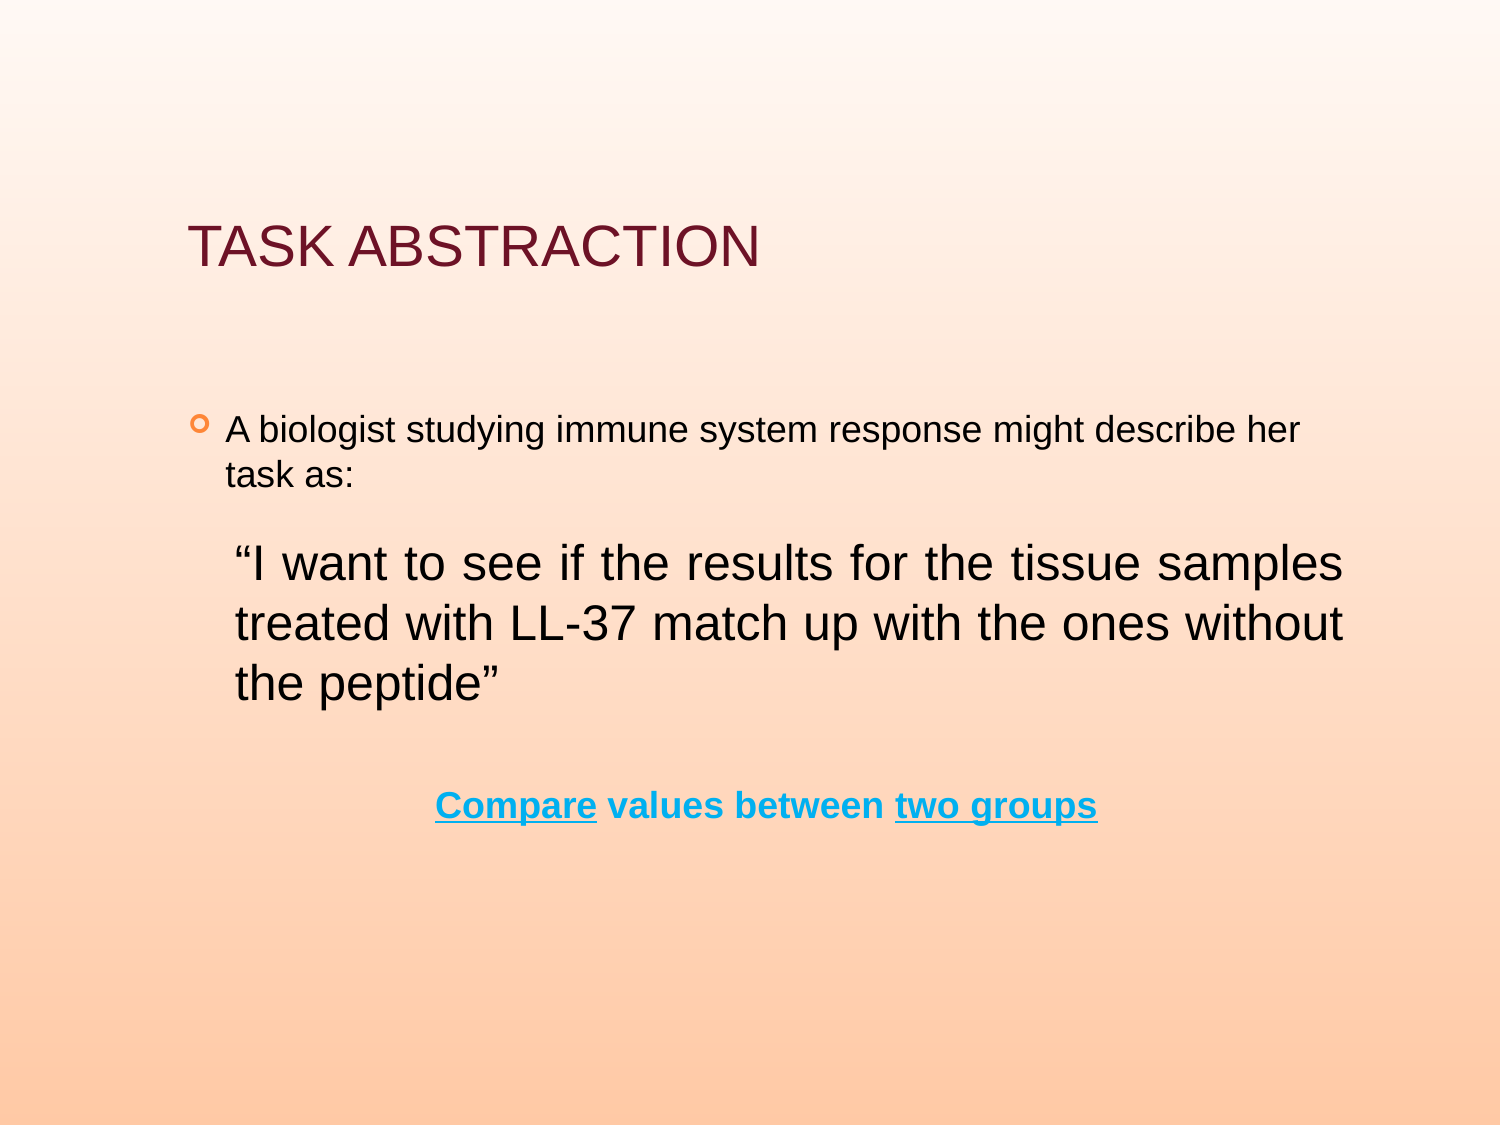

# Task abstraction
A biologist studying immune system response might describe her task as:

“I want to see if the results for the tissue samples treated with LL-37 match up with the ones without the peptide”

Compare values between two groups
89